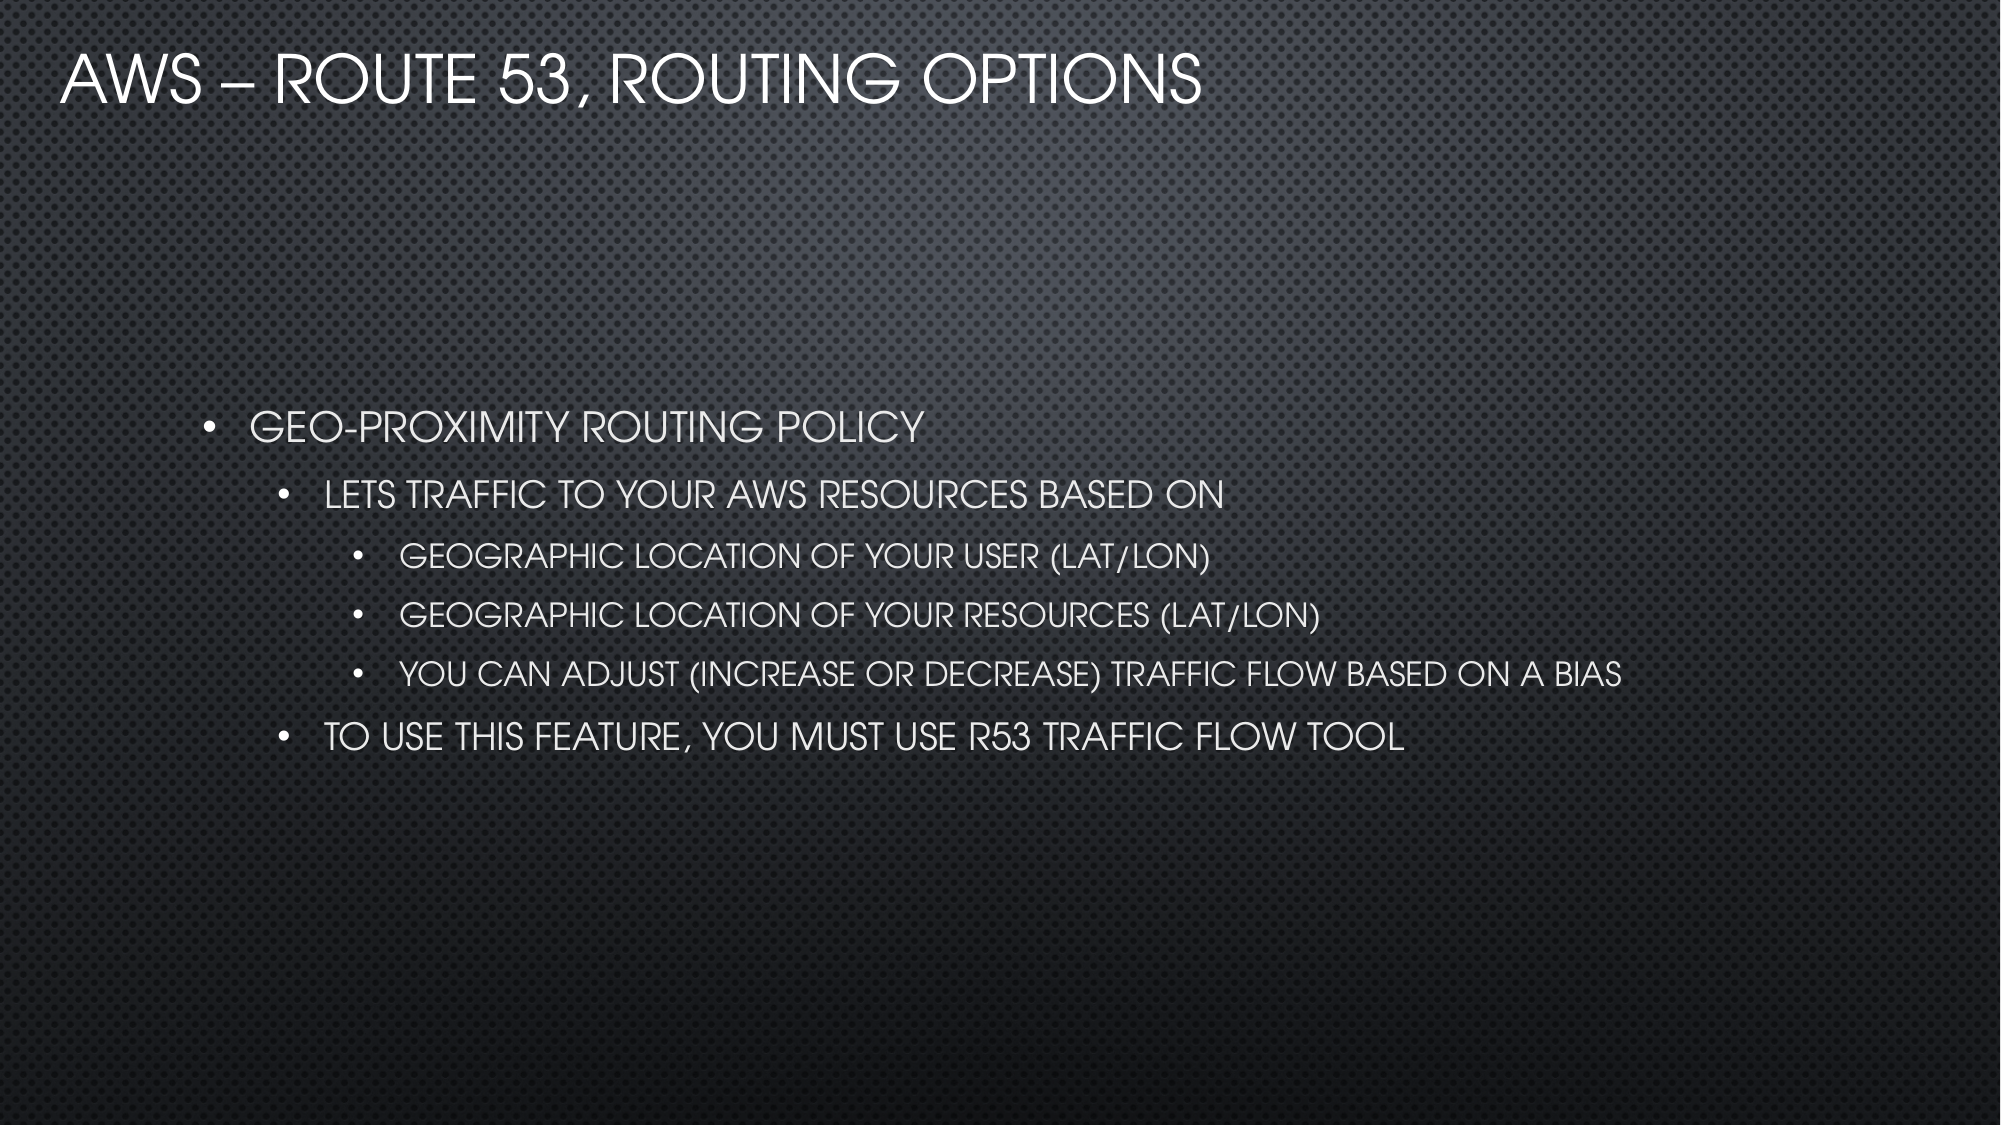

# Aws – Route 53, routing options

Geo-Proximity Routing Policy
Lets traffic to your AWS resources based on
Geographic location of your user (lat/lon)
Geographic location of your resources (lat/lon)
You can adjust (increase or decrease) traffic flow based on a bias
To use this feature, you must use R53 Traffic Flow tool